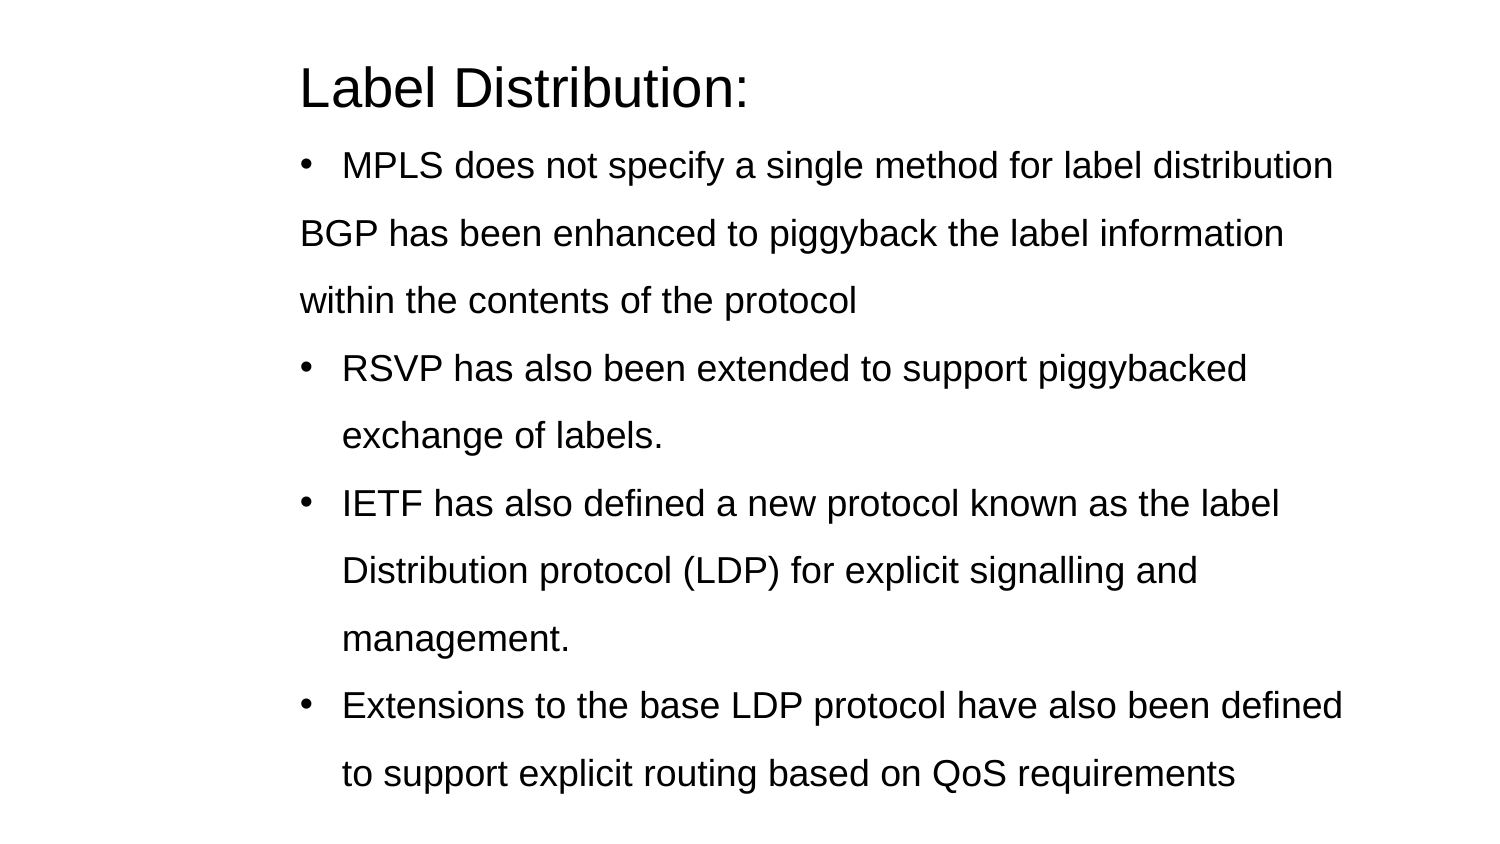

Label Distribution:
MPLS does not specify a single method for label distribution
BGP has been enhanced to piggyback the label information within the contents of the protocol
RSVP has also been extended to support piggybacked exchange of labels.
IETF has also defined a new protocol known as the label Distribution protocol (LDP) for explicit signalling and management.
Extensions to the base LDP protocol have also been defined to support explicit routing based on QoS requirements